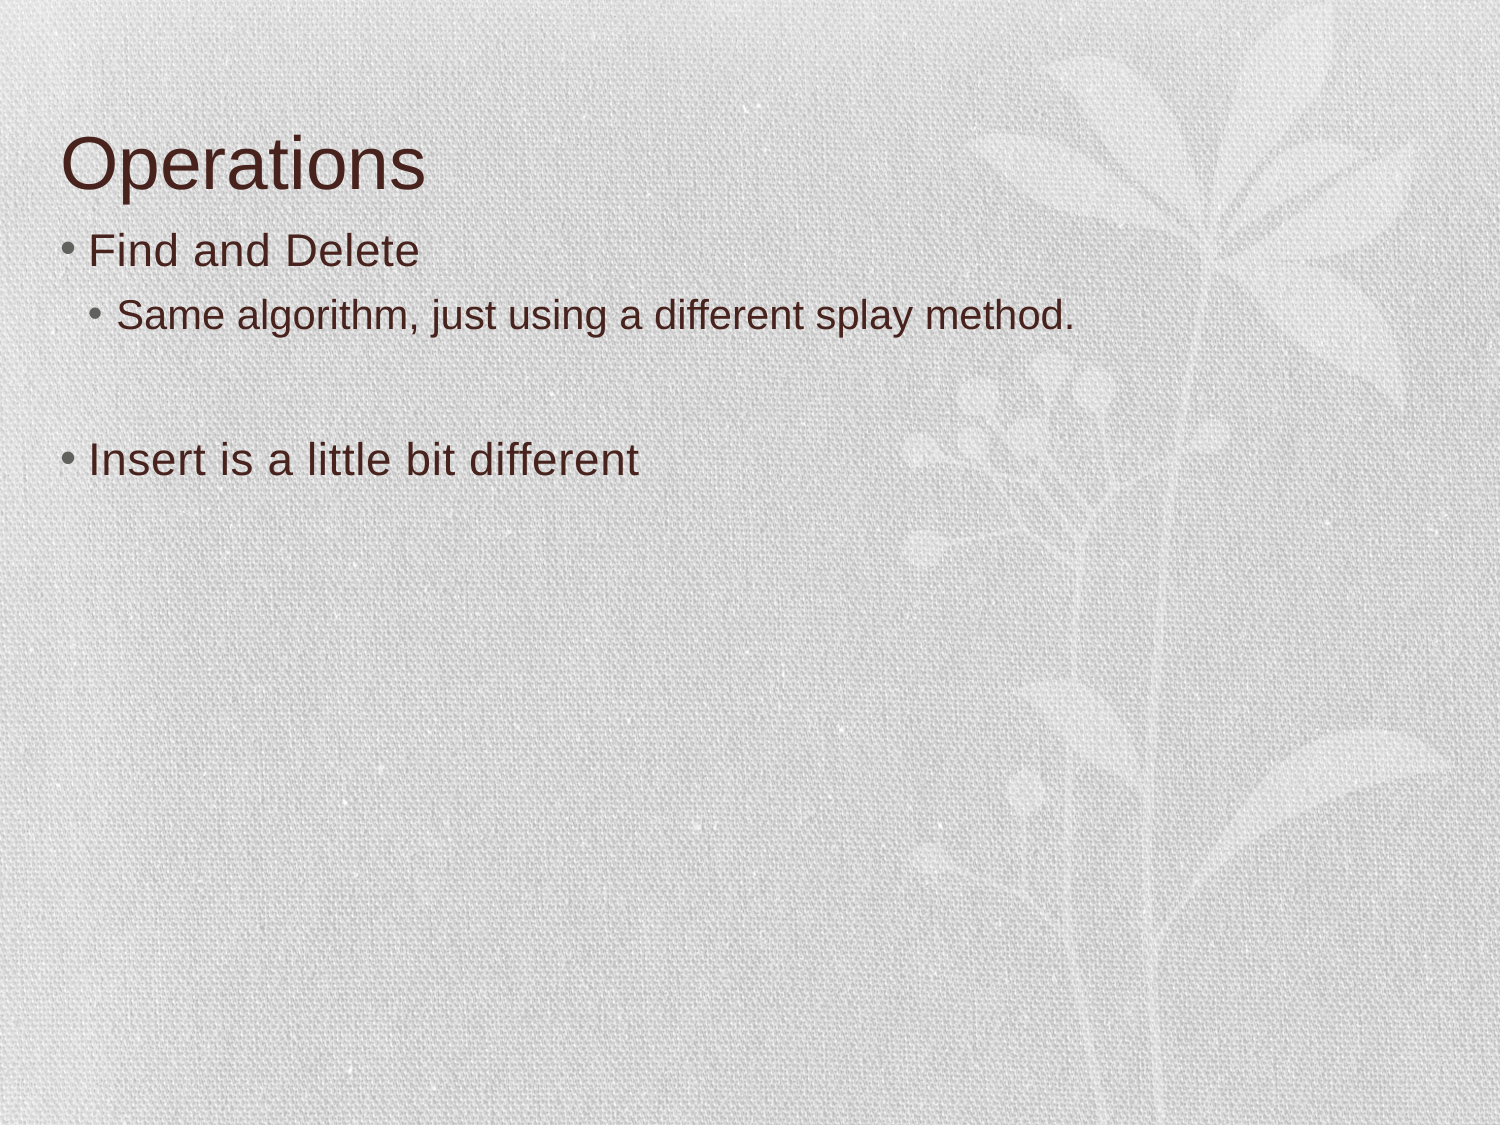

# Operations
Find and Delete
Same algorithm, just using a different splay method.

Insert is a little bit different